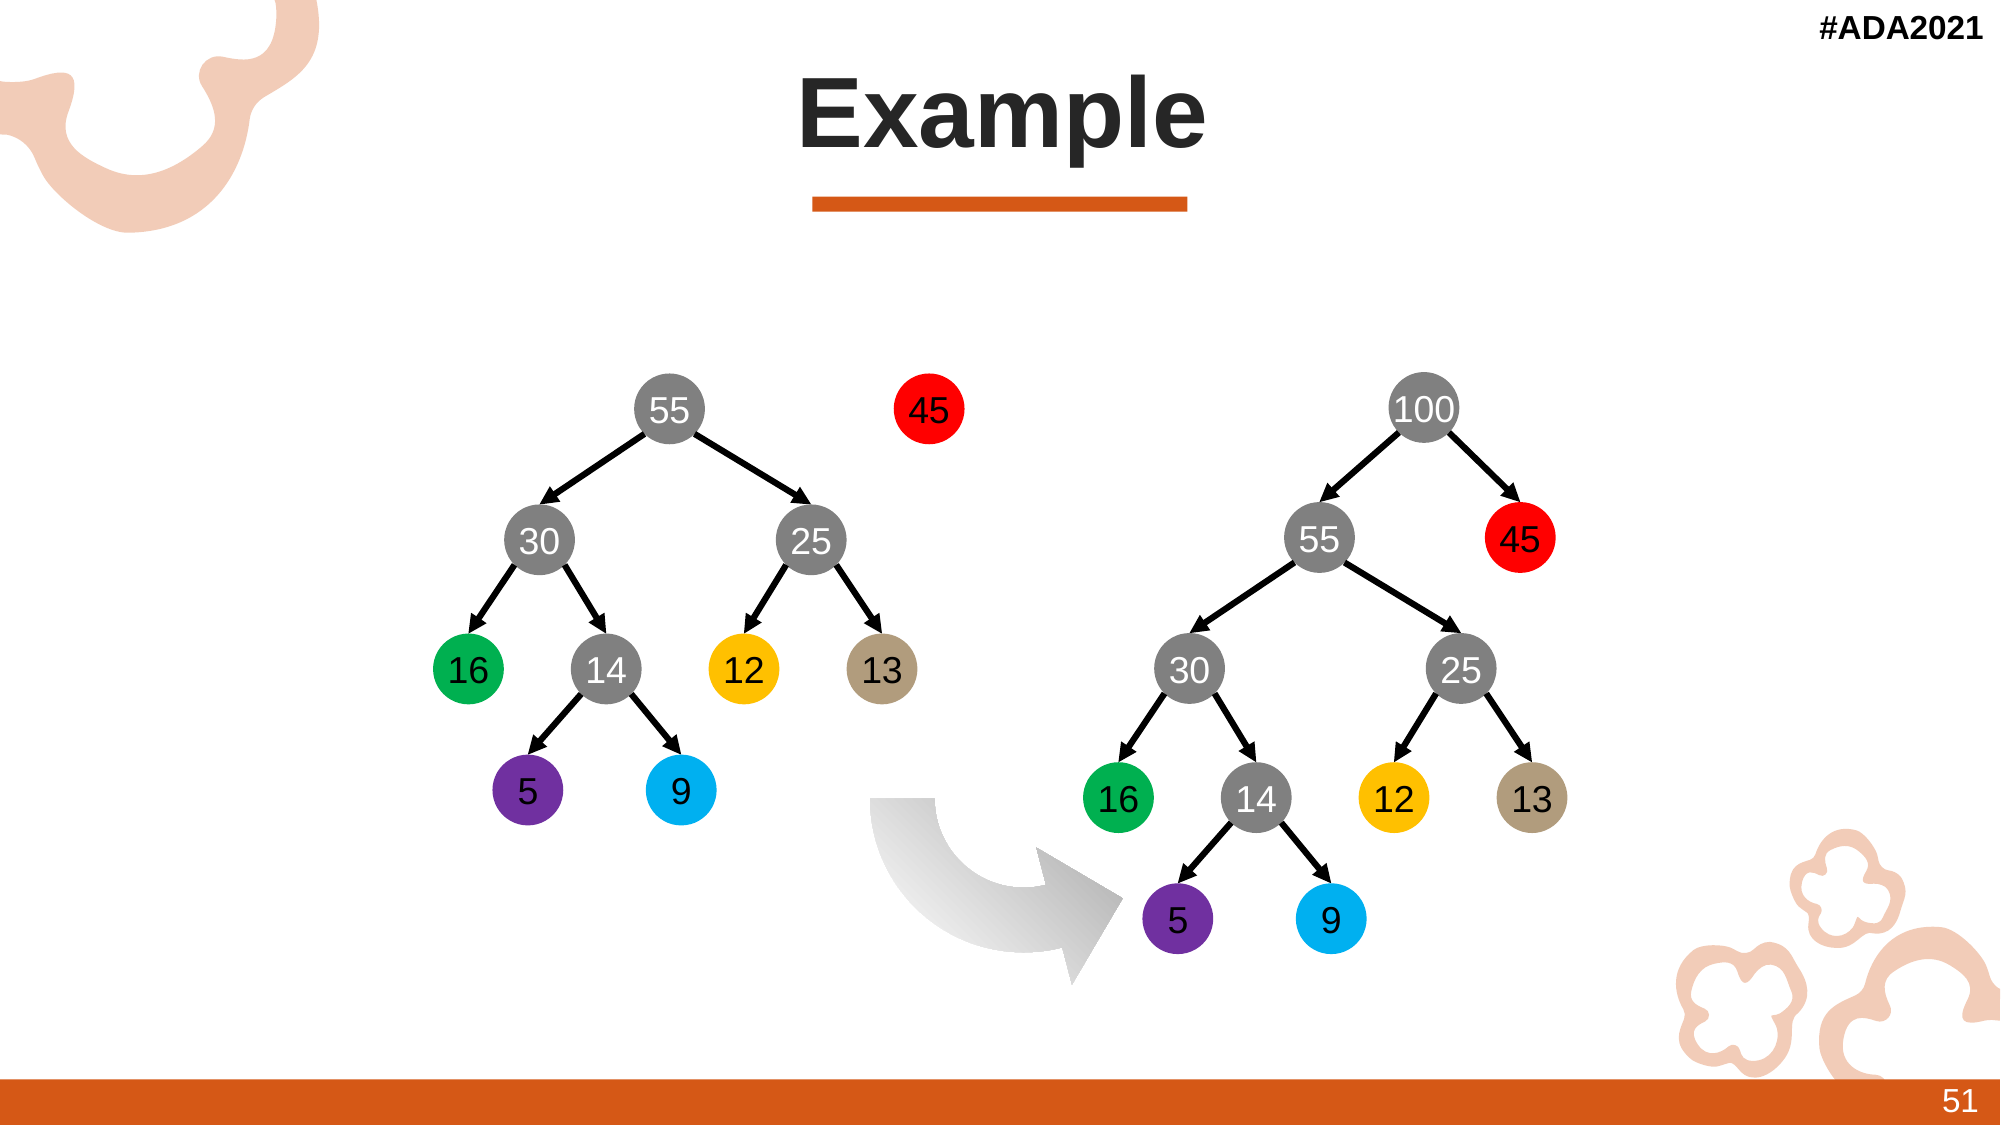

Example
100
55
45
55
45
30
25
30
25
16
14
12
13

5
9
16
14
12
13
5
9
51